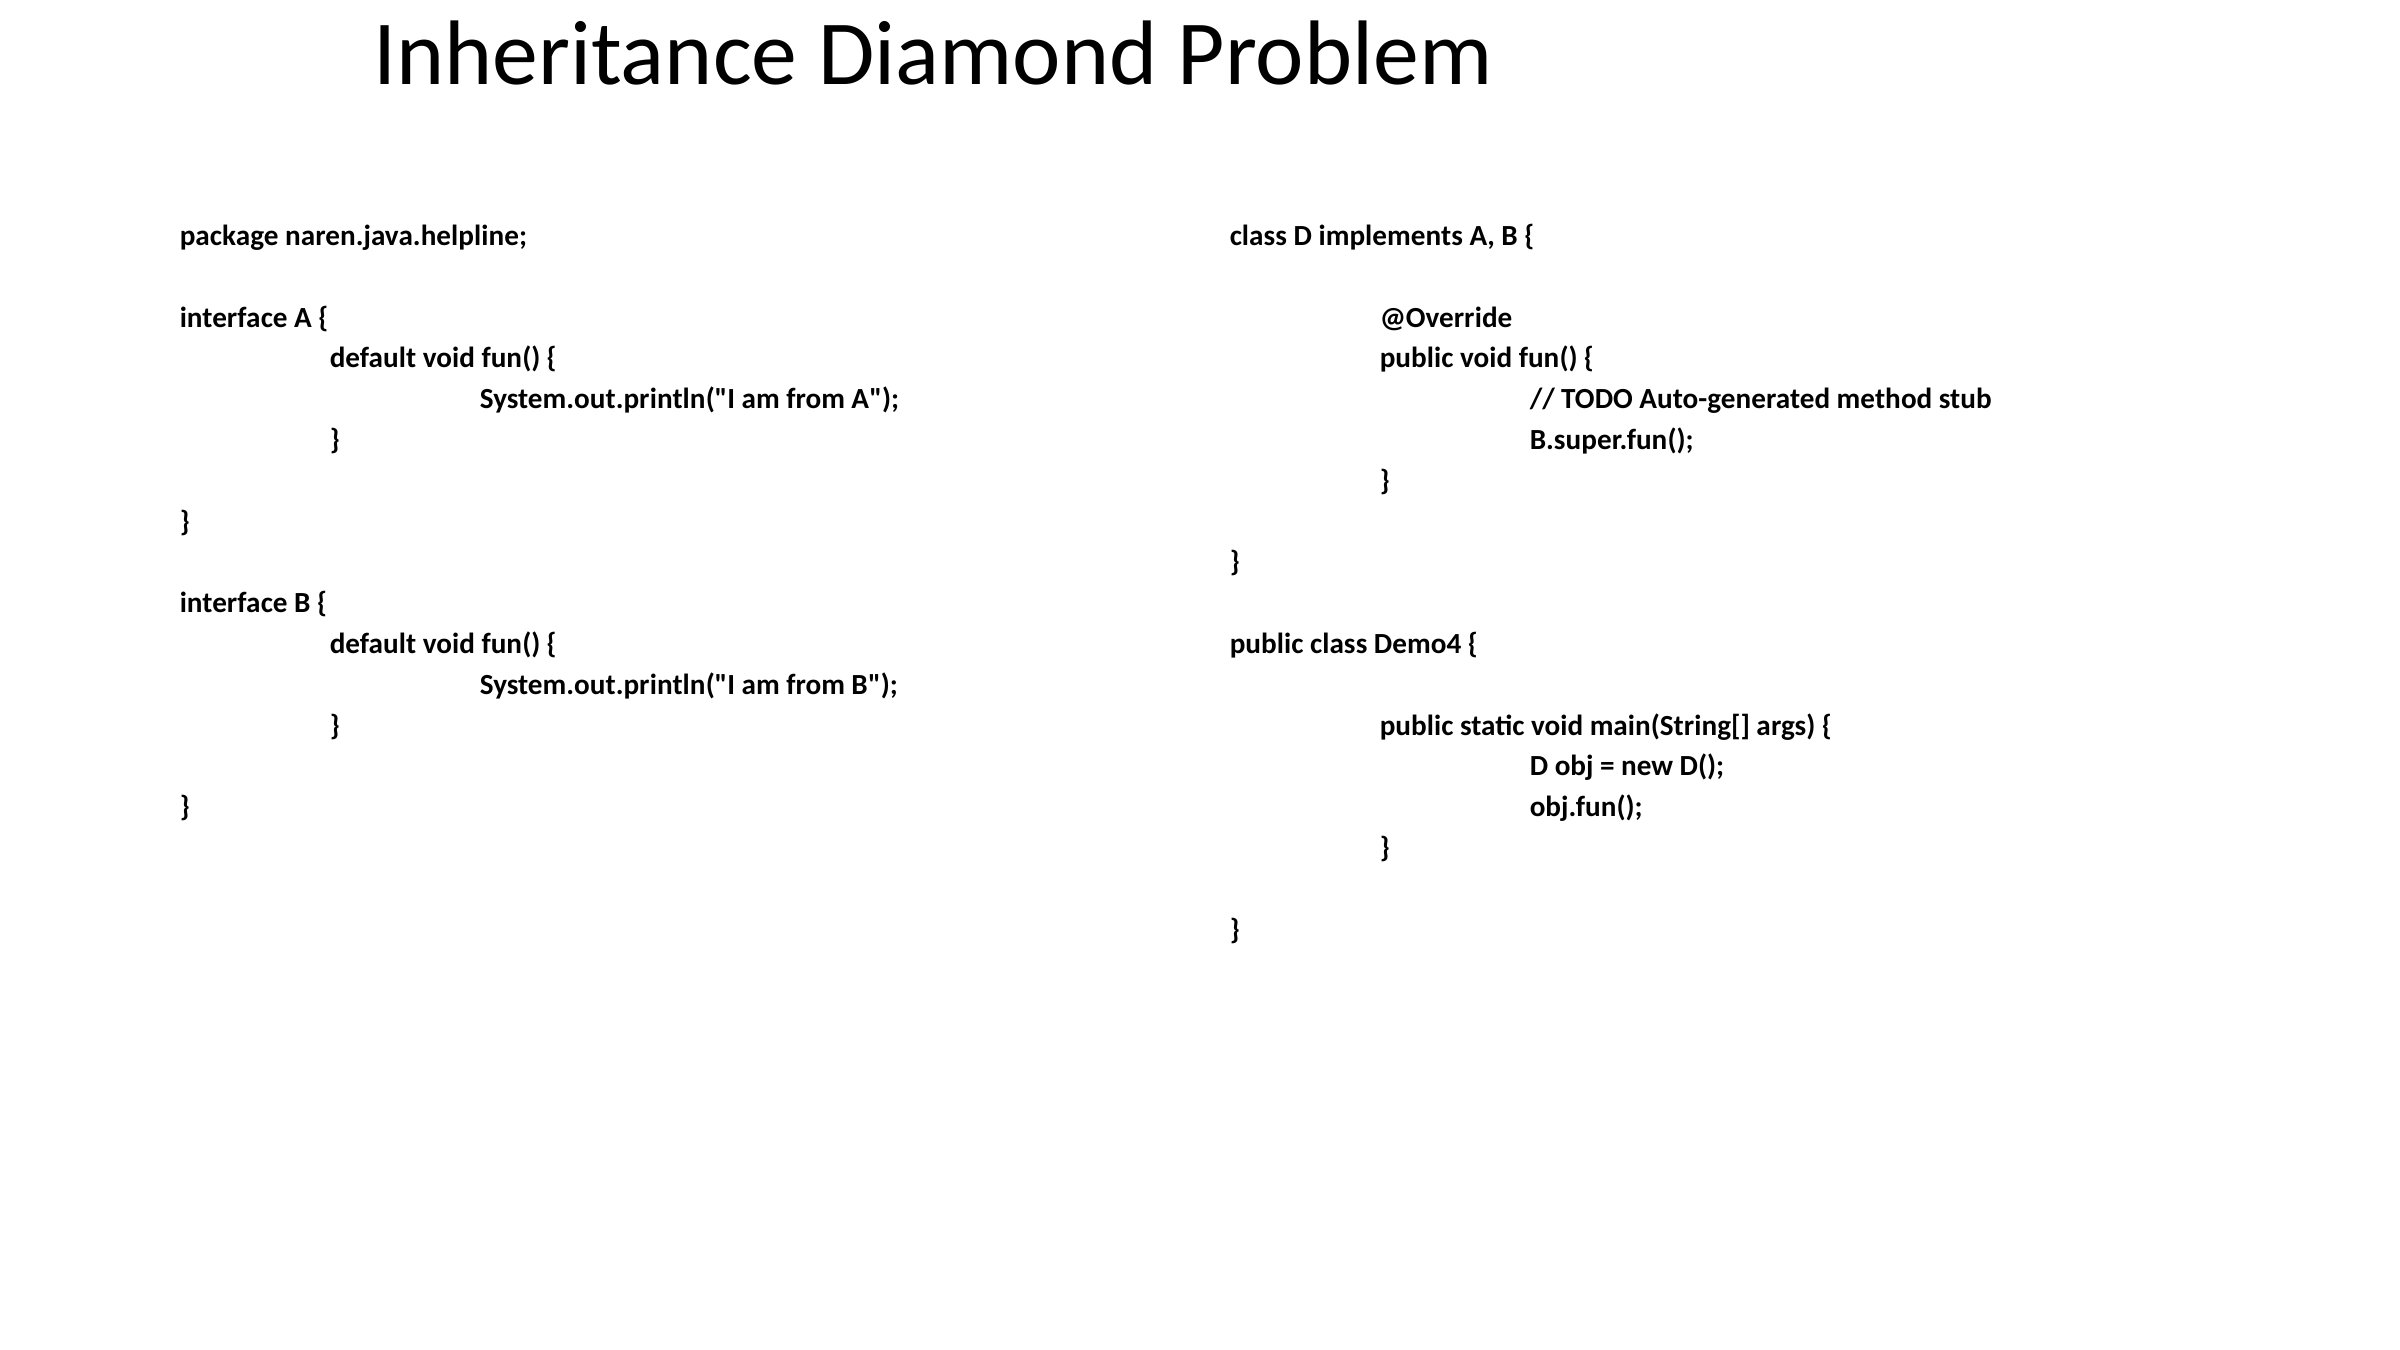

# Inheritance Diamond Problem
package naren.java.helpline;

interface A {
	default void fun() {
		System.out.println("I am from A");
	}

}

interface B {
	default void fun() {
		System.out.println("I am from B");
	}

}

class D implements A, B {

	@Override
	public void fun() {
		// TODO Auto-generated method stub
		B.super.fun();
	}

}

public class Demo4 {

	public static void main(String[] args) {
		D obj = new D();
		obj.fun();
	}

}